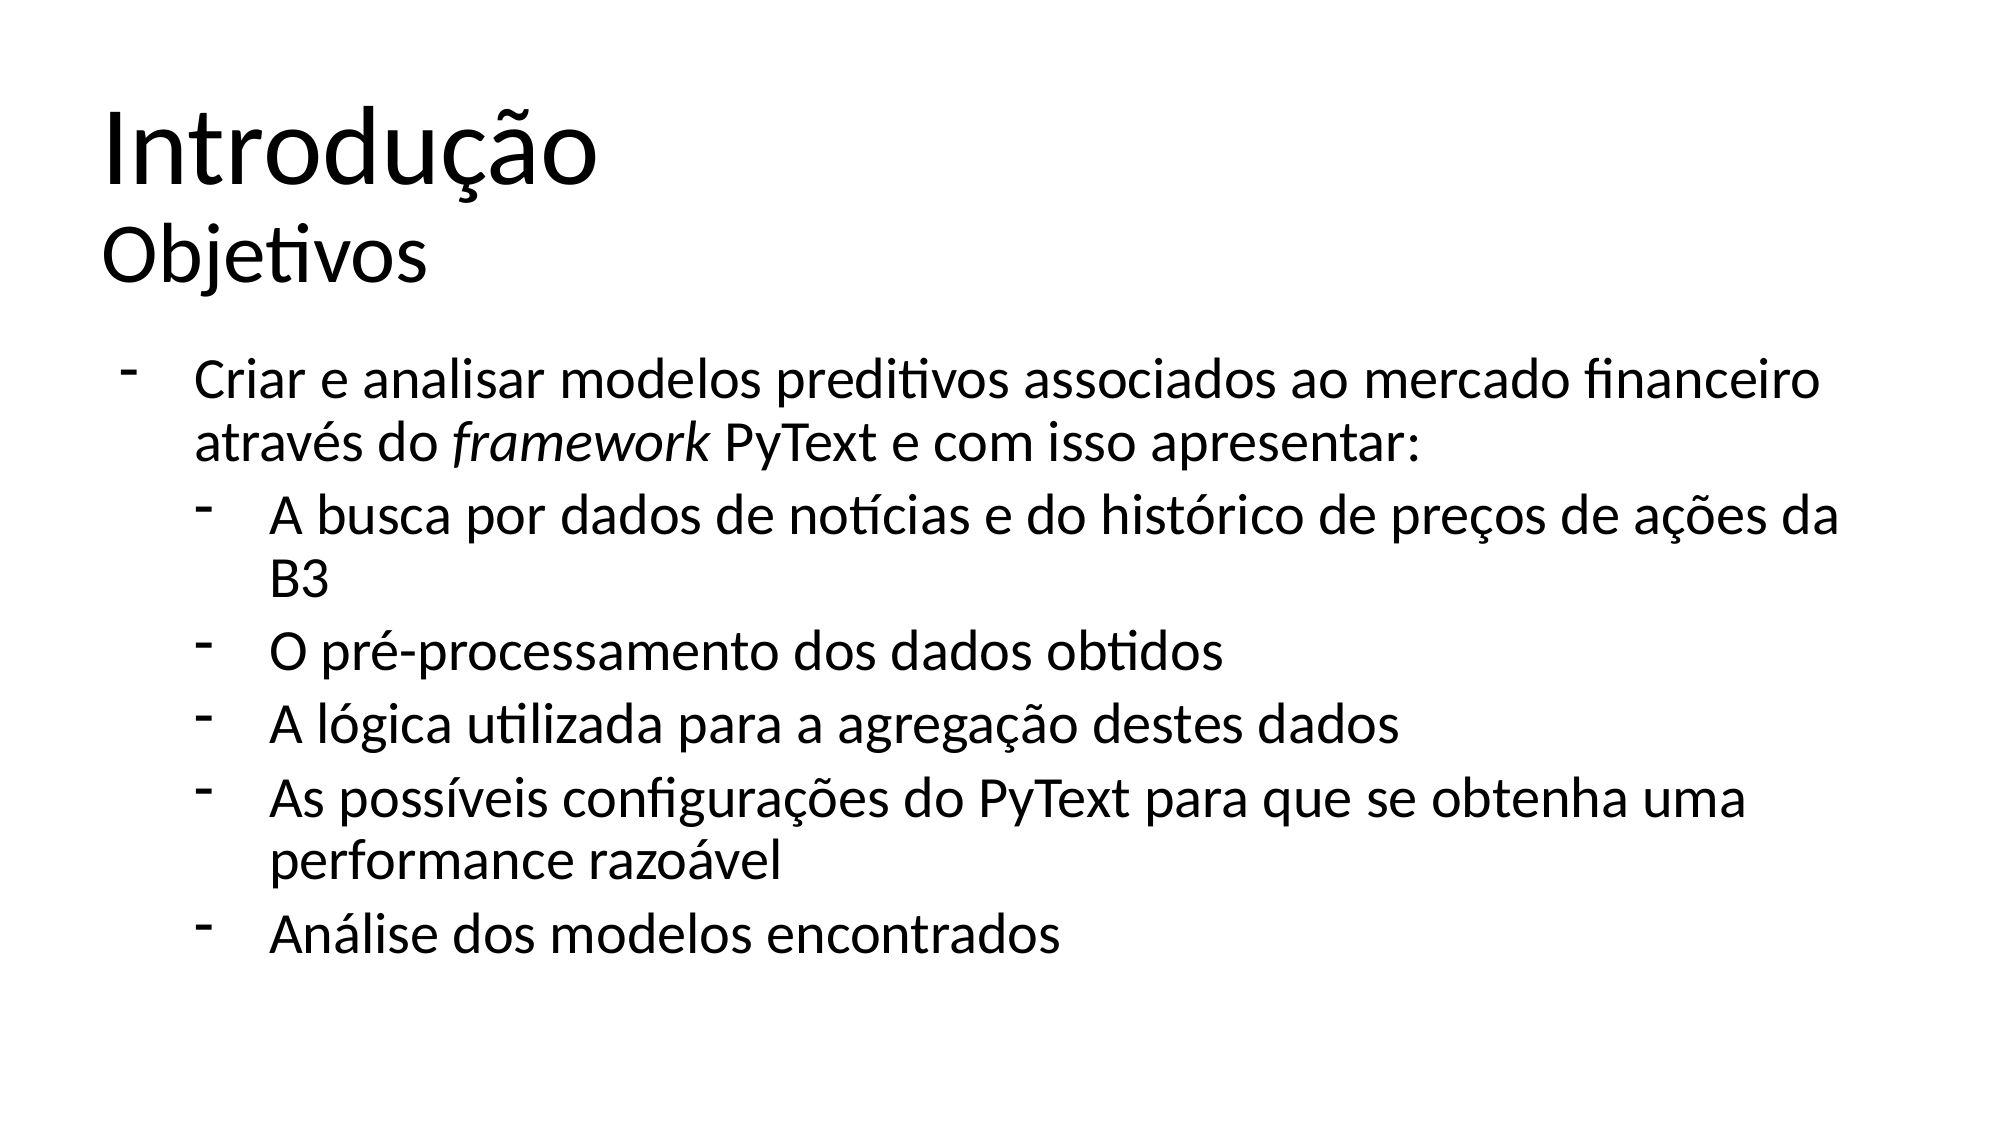

# Introdução Objetivos
Criar e analisar modelos preditivos associados ao mercado financeiro através do framework PyText e com isso apresentar:
A busca por dados de notícias e do histórico de preços de ações da B3
O pré-processamento dos dados obtidos
A lógica utilizada para a agregação destes dados
As possíveis configurações do PyText para que se obtenha uma performance razoável
Análise dos modelos encontrados